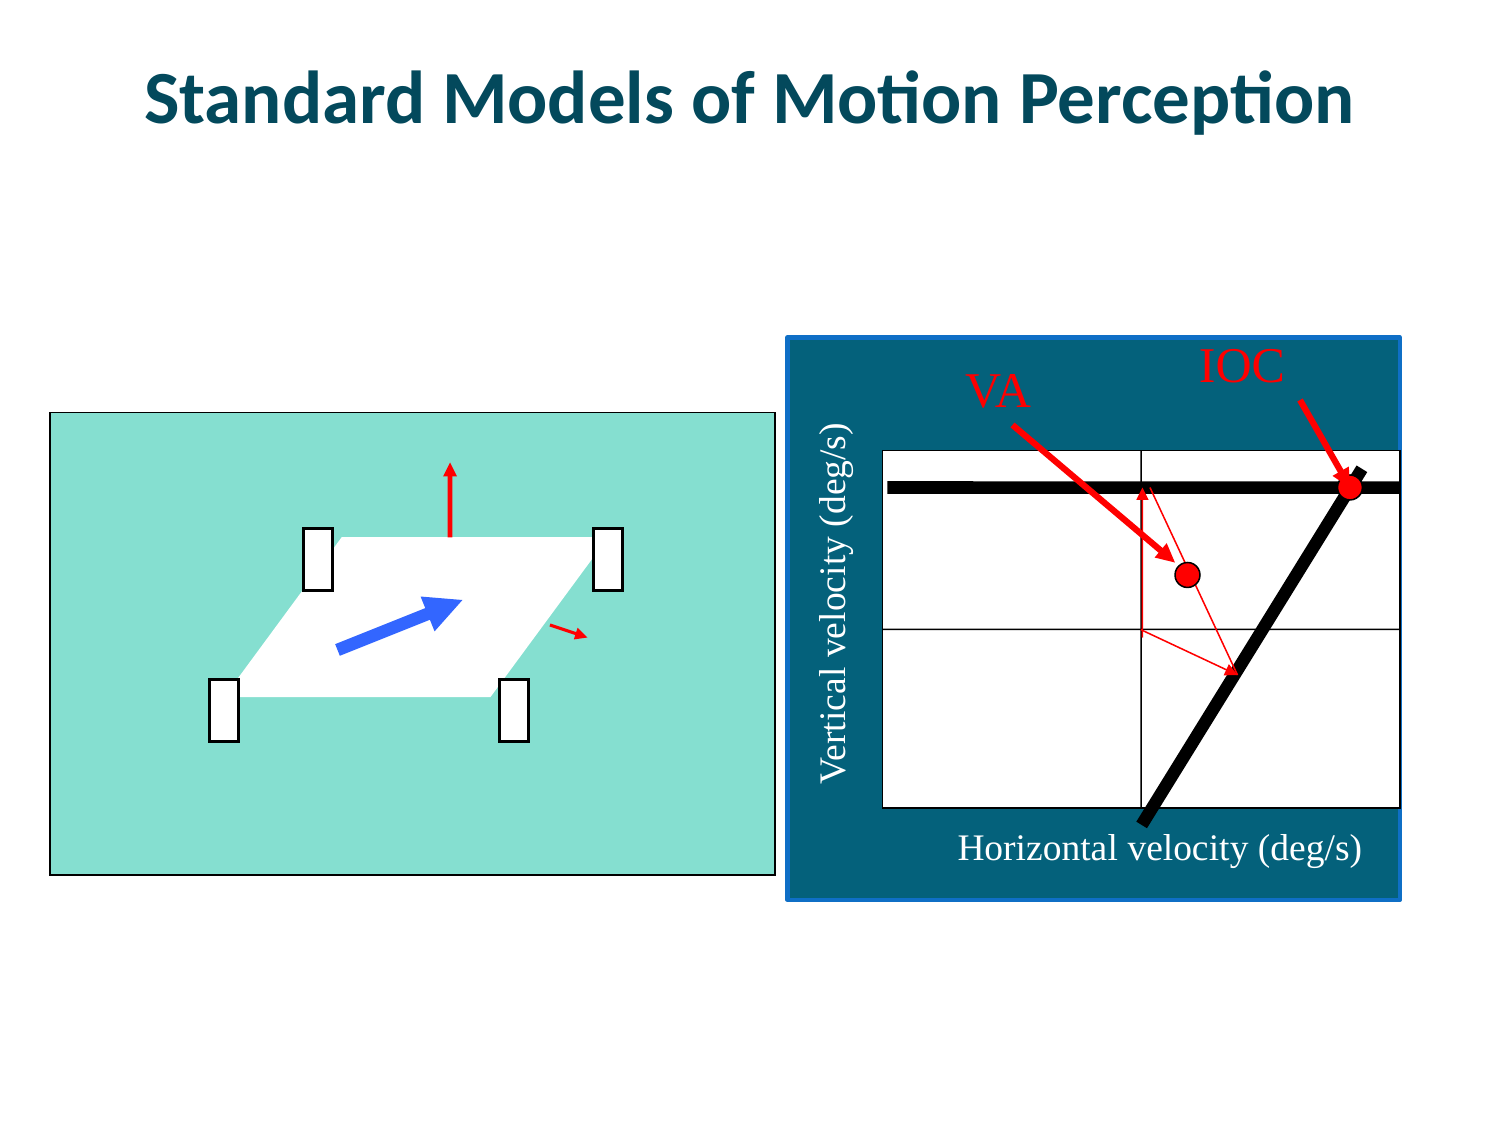

# Standard Models of Motion Perception

IOC

VA

Vertical velocity (deg/s)

Horizontal velocity (deg/s)